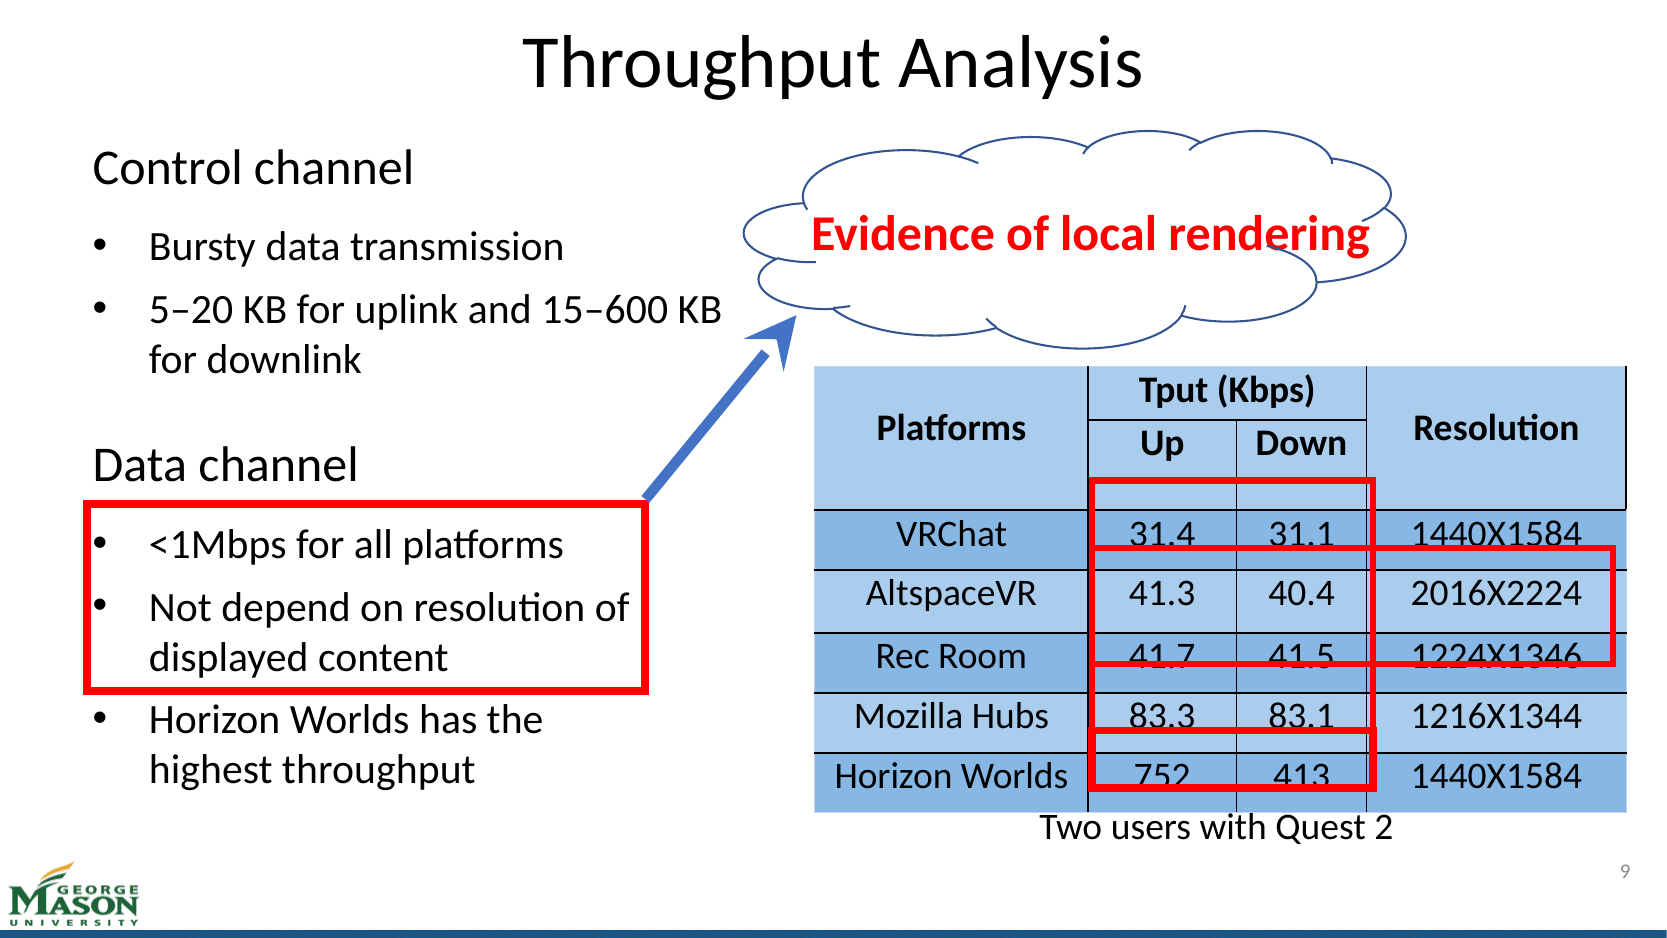

# Throughput Analysis

Control channel
Bursty data transmission
5–20 KB for uplink and 15–600 KB
for downlink

Data channel
<1Mbps for all platforms
Not depend on resolution of
displayed content
Horizon Worlds has the
highest throughput

Evidence of local rendering

| Platforms | Tput (Kbps) |  | Resolution |
| --- | --- | --- | --- |
|  | Up | Down |  |
| VRChat | 31.4 | 31.1 | 1440X1584 |
| AltspaceVR | 41.3 | 40.4 | 2016X2224 |
| Rec Room | 41.7 | 41.5 | 1224X1346 |
| Mozilla Hubs | 83.3 | 83.1 | 1216X1344 |
| Horizon Worlds | 752 | 413 | 1440X1584 |

Two users with Quest 2
9